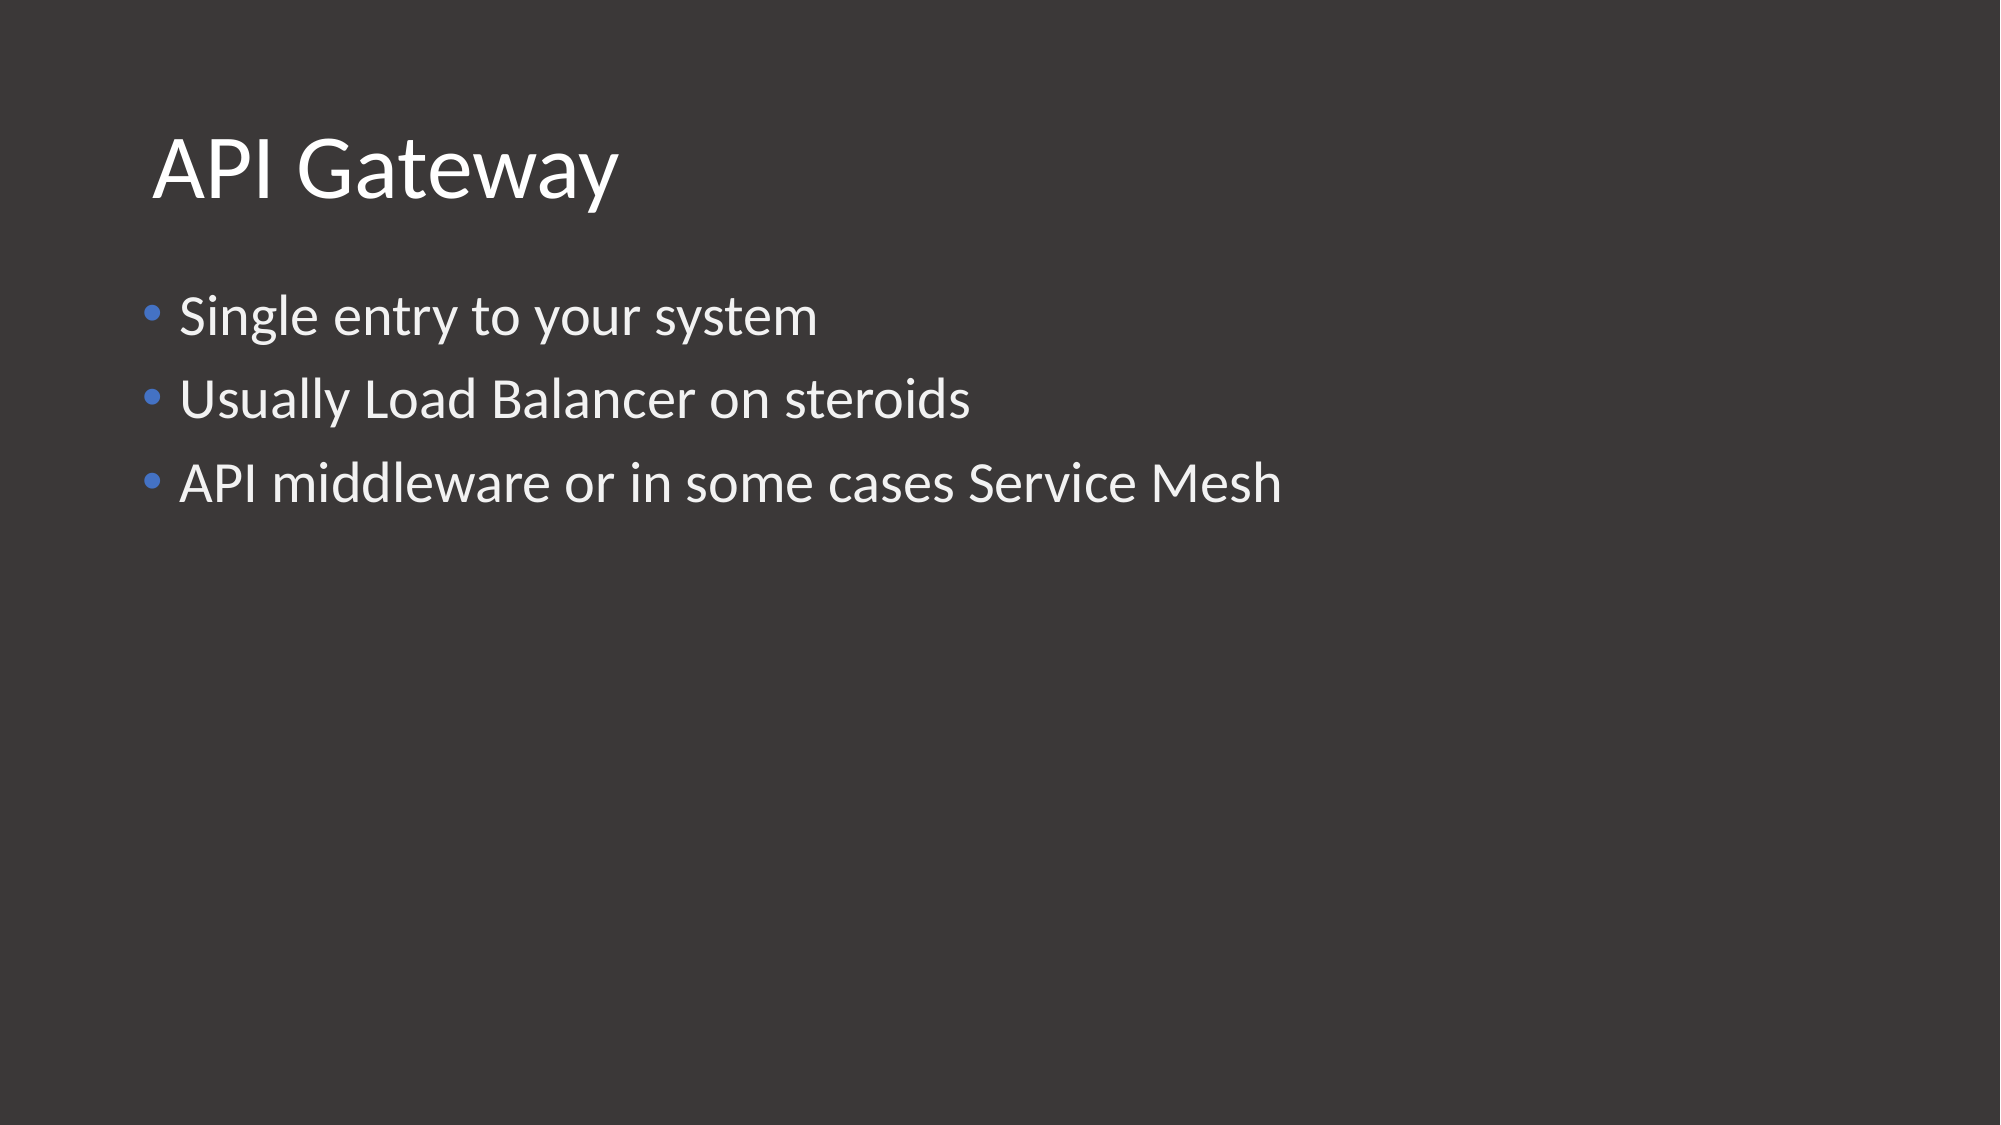

# API Gateway
Single entry to your system
Usually Load Balancer on steroids
API middleware or in some cases Service Mesh